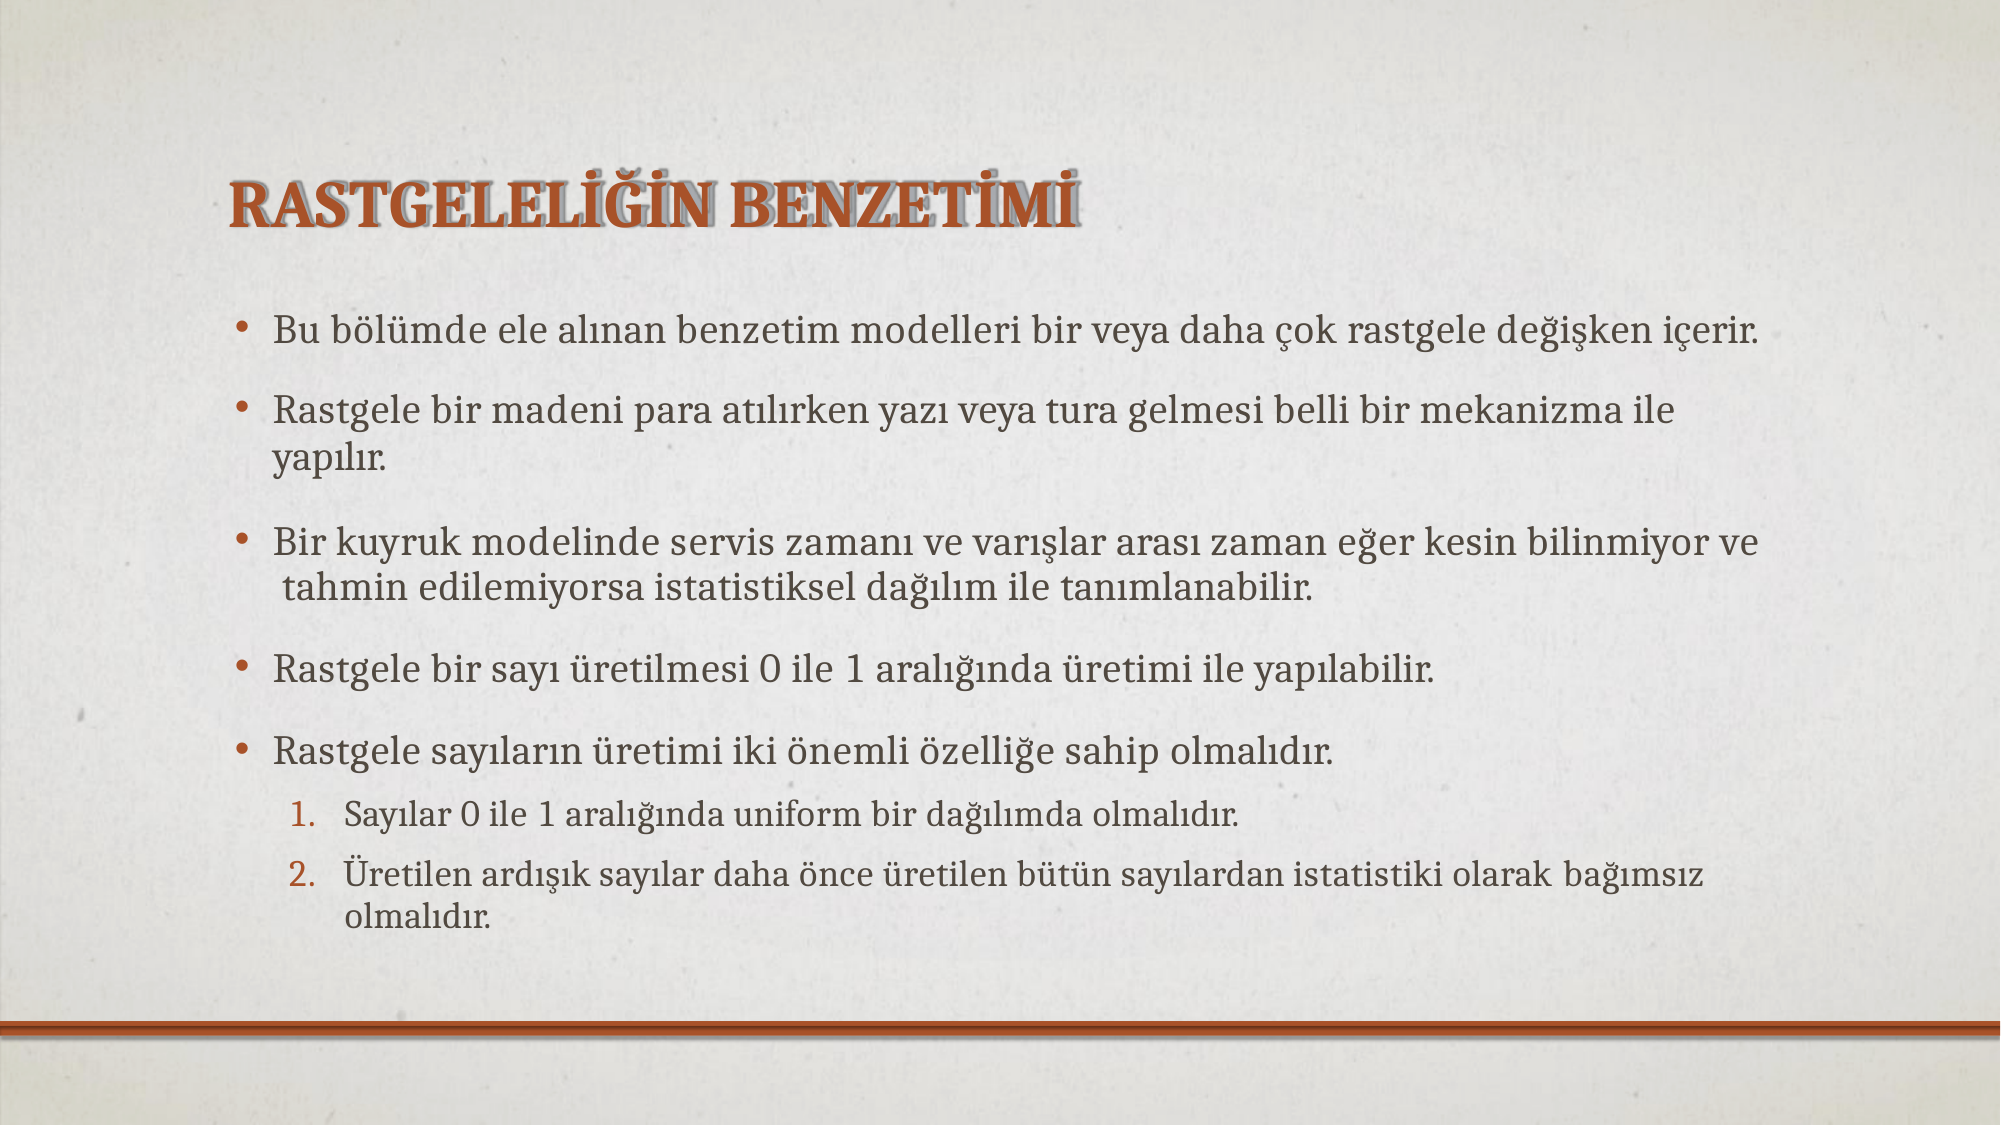

# RASTGELELİĞİN BENZETİMİ
Bu bölümde ele alınan benzetim modelleri bir veya daha çok rastgele değişken içerir.
Rastgele bir madeni para atılırken yazı veya tura gelmesi belli bir mekanizma ile
yapılır.

Bir kuyruk modelinde servis zamanı ve varışlar arası zaman eğer kesin bilinmiyor ve  tahmin edilemiyorsa istatistiksel dağılım ile tanımlanabilir.
Rastgele bir sayı üretilmesi 0 ile 1 aralığında üretimi ile yapılabilir.
Rastgele sayıların üretimi iki önemli özelliğe sahip olmalıdır.
Sayılar 0 ile 1 aralığında uniform bir dağılımda olmalıdır.
Üretilen ardışık sayılar daha önce üretilen bütün sayılardan istatistiki olarak bağımsız
olmalıdır.